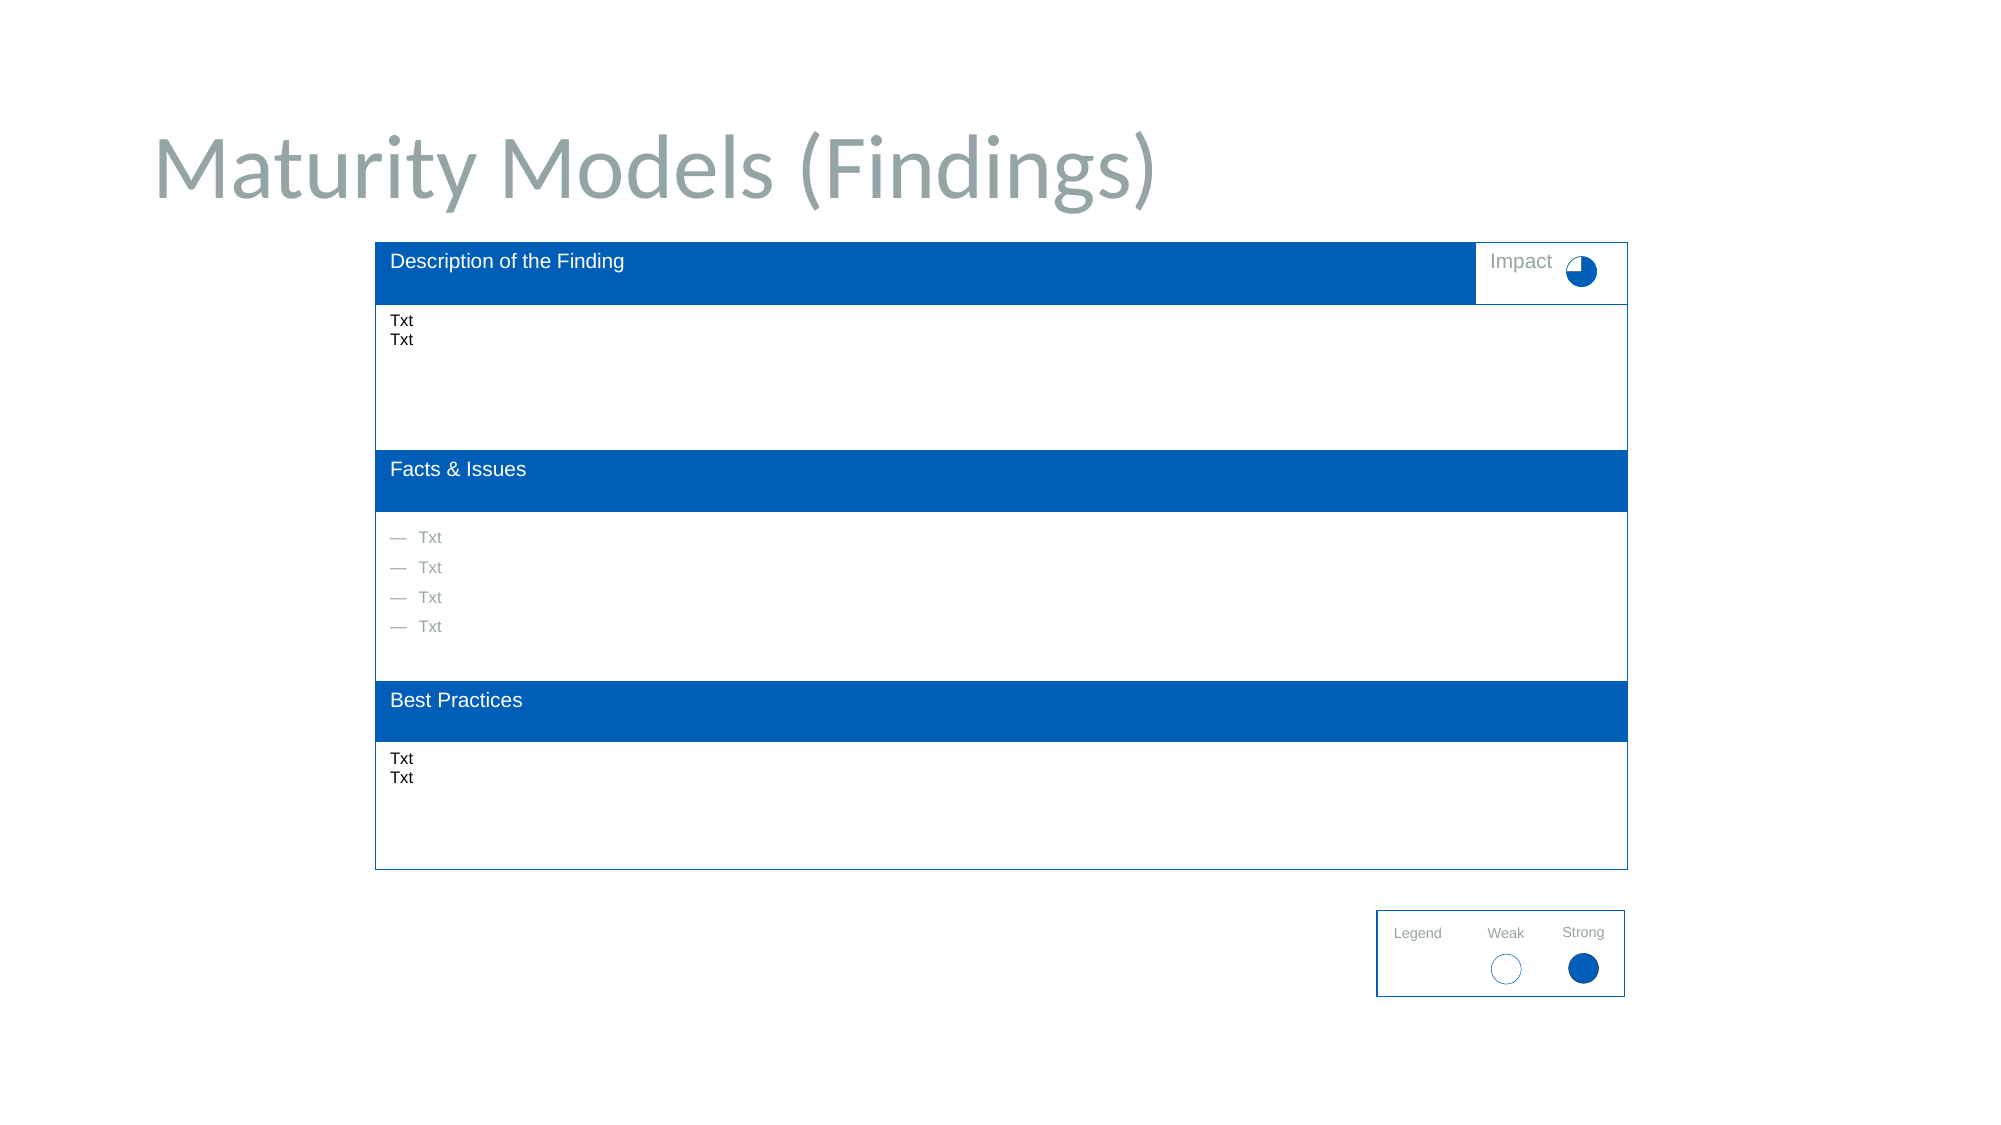

# Maturity Models (Findings)
| Description of the Finding | Impact |
| --- | --- |
| Txt Txt |  |
| Facts & Issues |  |
| Txt Txt Txt Txt |  |
| Best Practices |  |
| Txt Txt |  |

Strong
Legend
Weak